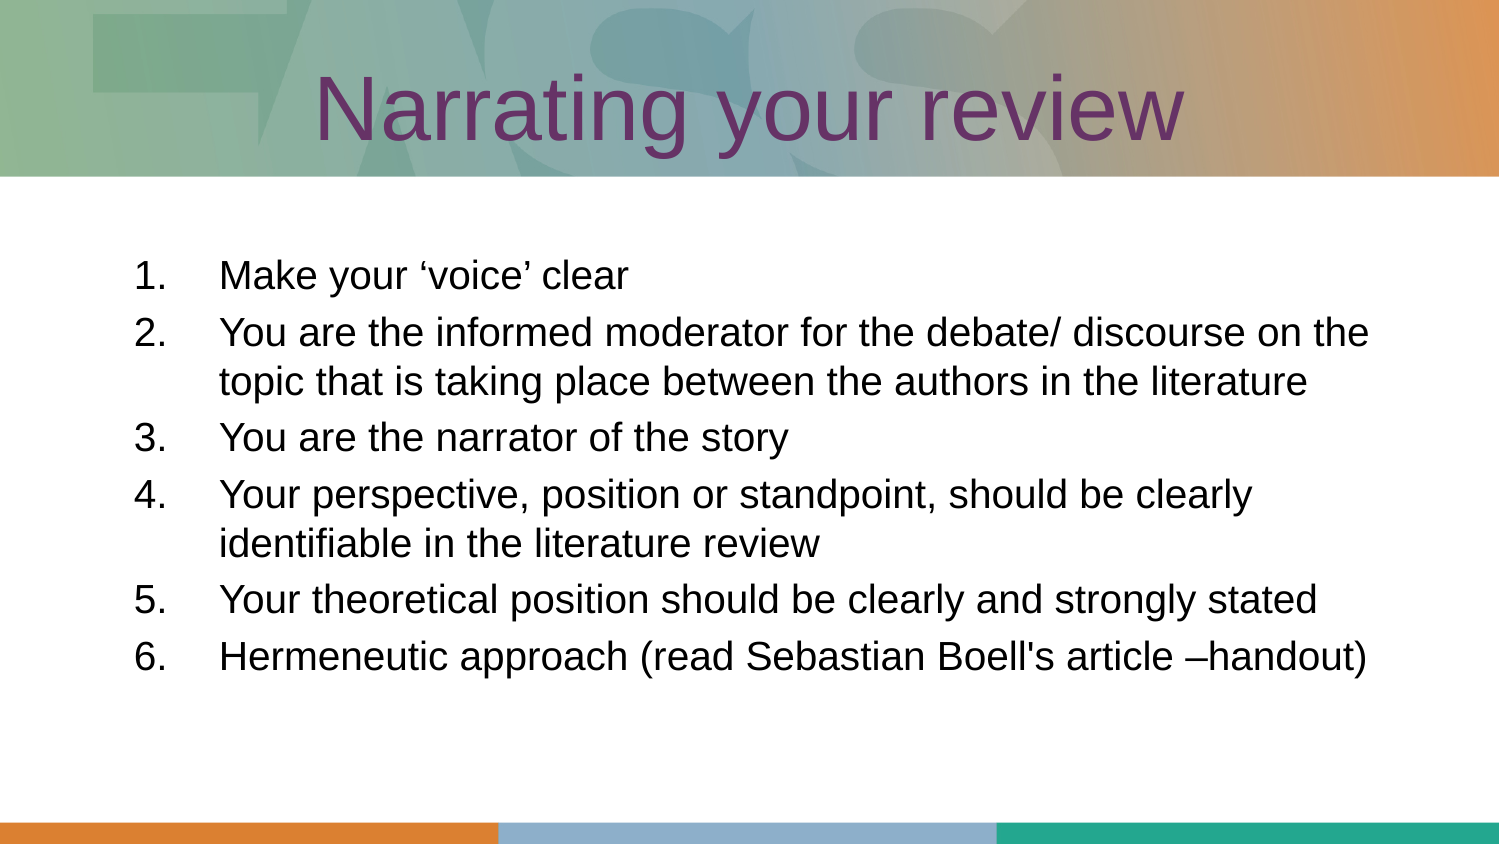

# Narrating your review

Make your ‘voice’ clear
You are the informed moderator for the debate/ discourse on the topic that is taking place between the authors in the literature
You are the narrator of the story
Your perspective, position or standpoint, should be clearly identifiable in the literature review
Your theoretical position should be clearly and strongly stated
Hermeneutic approach (read Sebastian Boell's article –handout)